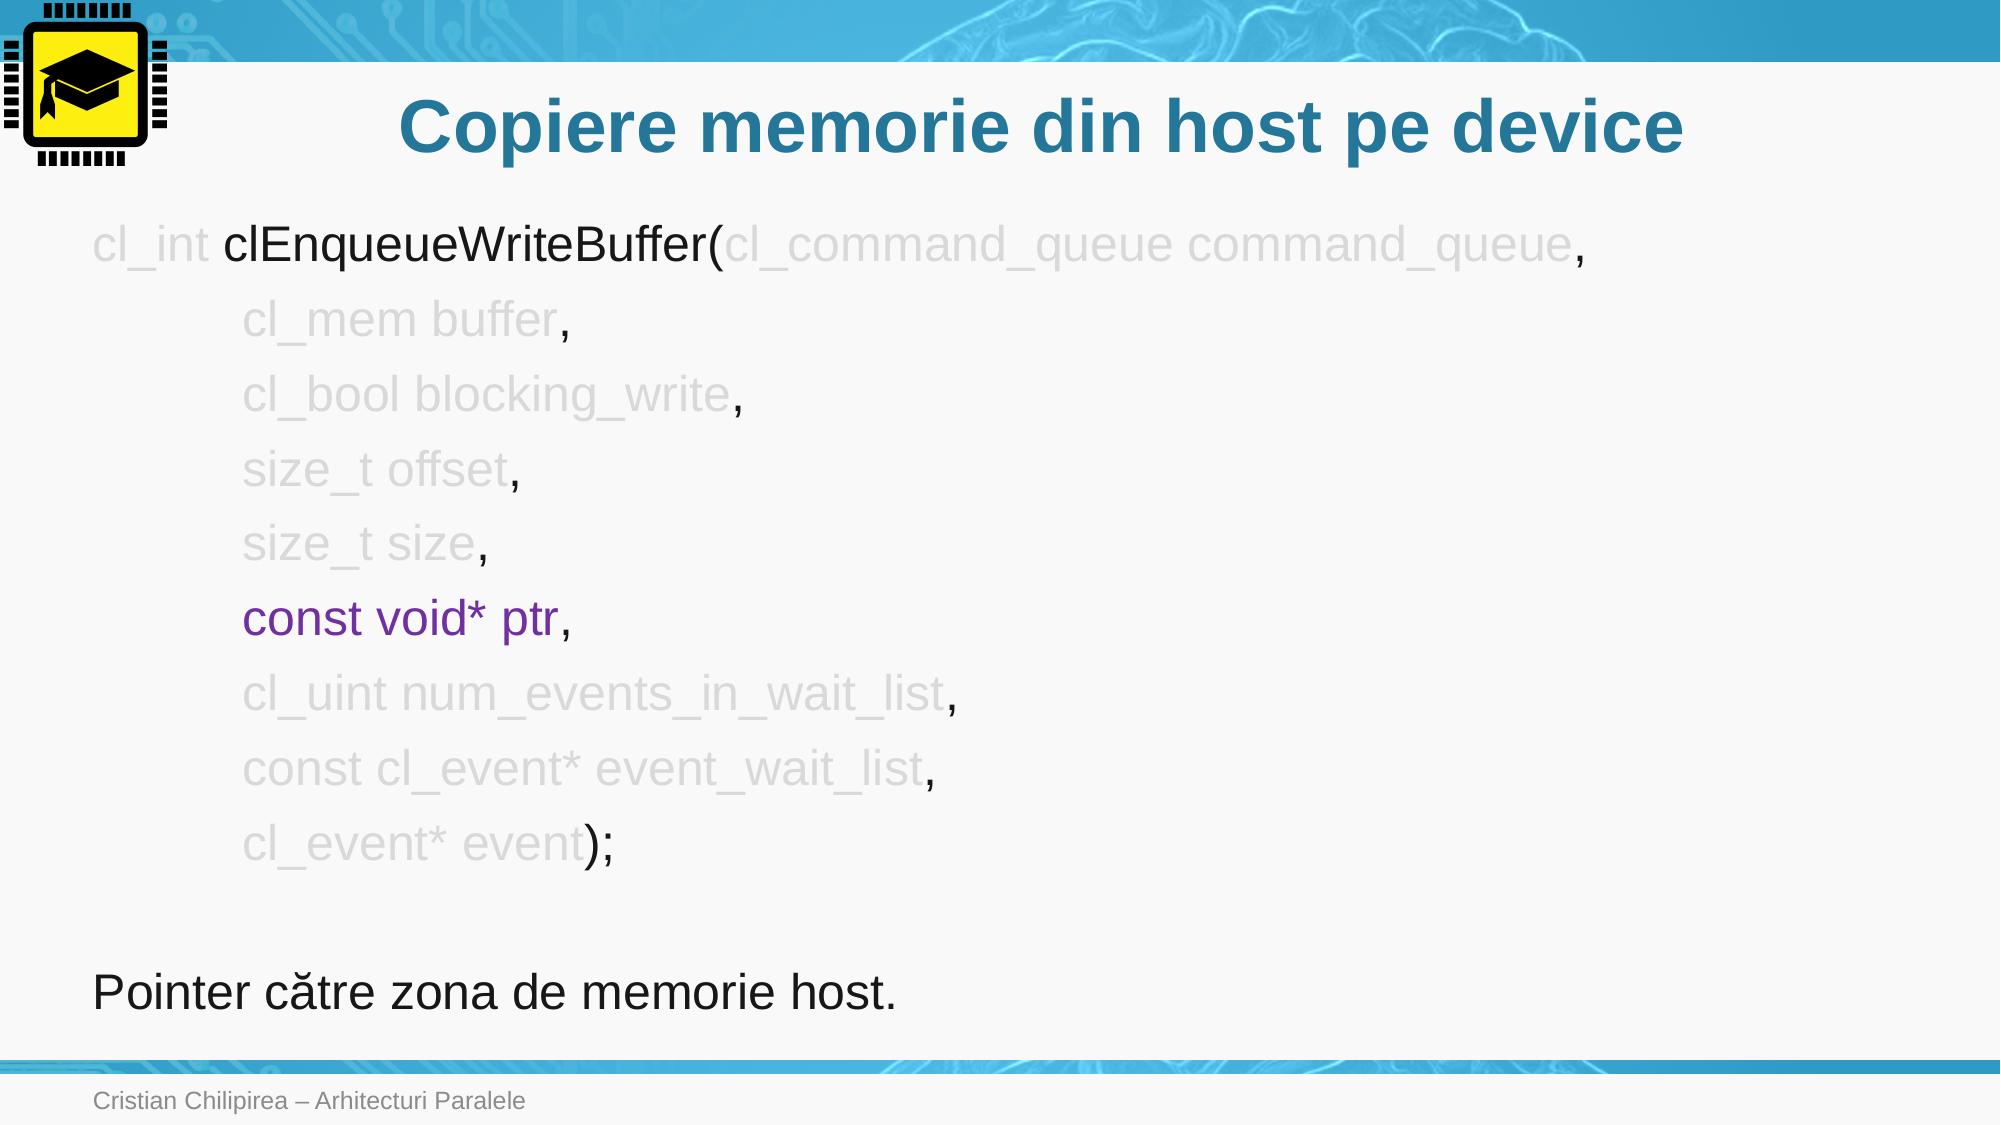

# Copiere memorie din host pe device
cl_int clEnqueueWriteBuffer(cl_command_queue command_queue,
	cl_mem buffer,
	cl_bool blocking_write,
	size_t offset,
	size_t size,
	const void* ptr,
	cl_uint num_events_in_wait_list,
	const cl_event* event_wait_list,
	cl_event* event);

Pointer către zona de memorie host.
Cristian Chilipirea – Arhitecturi Paralele